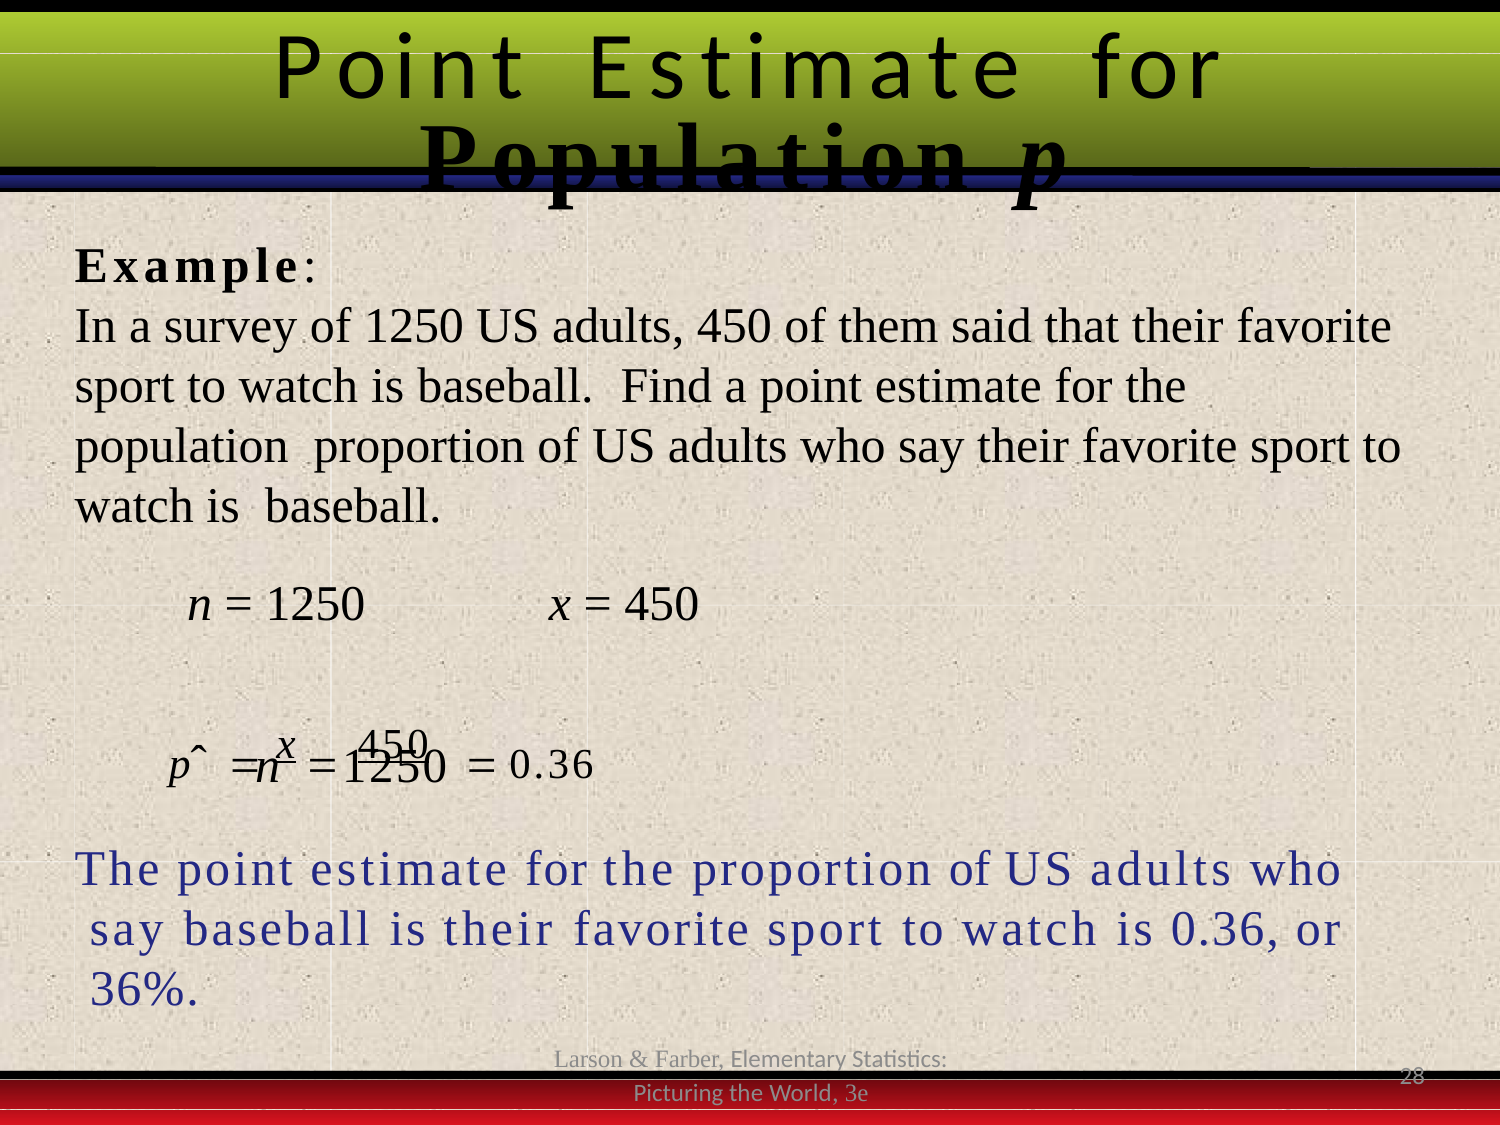

# Point	Estimate	for

Population	p

Example:
In a survey of 1250 US adults, 450 of them said that their favorite  sport to watch is baseball.	Find a point estimate for the population  proportion of US adults who say their favorite sport to watch is  baseball.
n = 1250	x = 450
pˆ   = x	=	450	= 0.36
n	1250
The point estimate for the proportion of US adults who  say baseball is their favorite sport to watch is 0.36, or  36%.
Larson & Farber, Elementary Statistics: Picturing the World, 3e
28